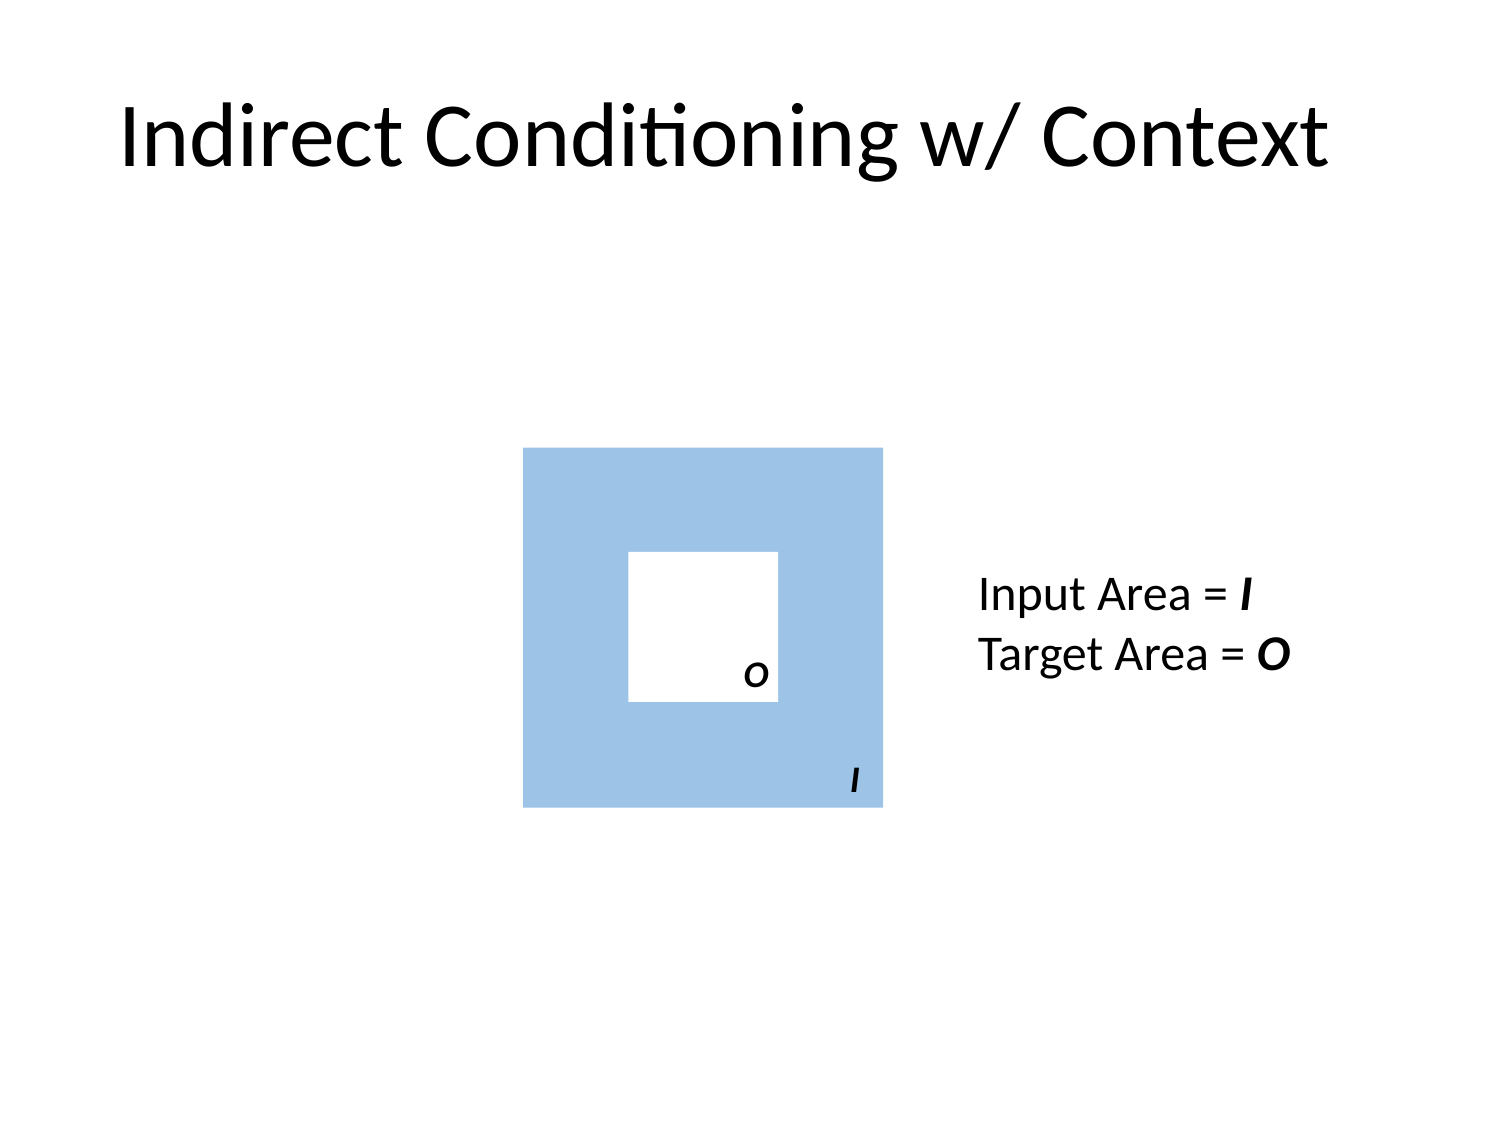

# Indirect Conditioning w/ Context

Input Area = I
Target Area = O

O
I